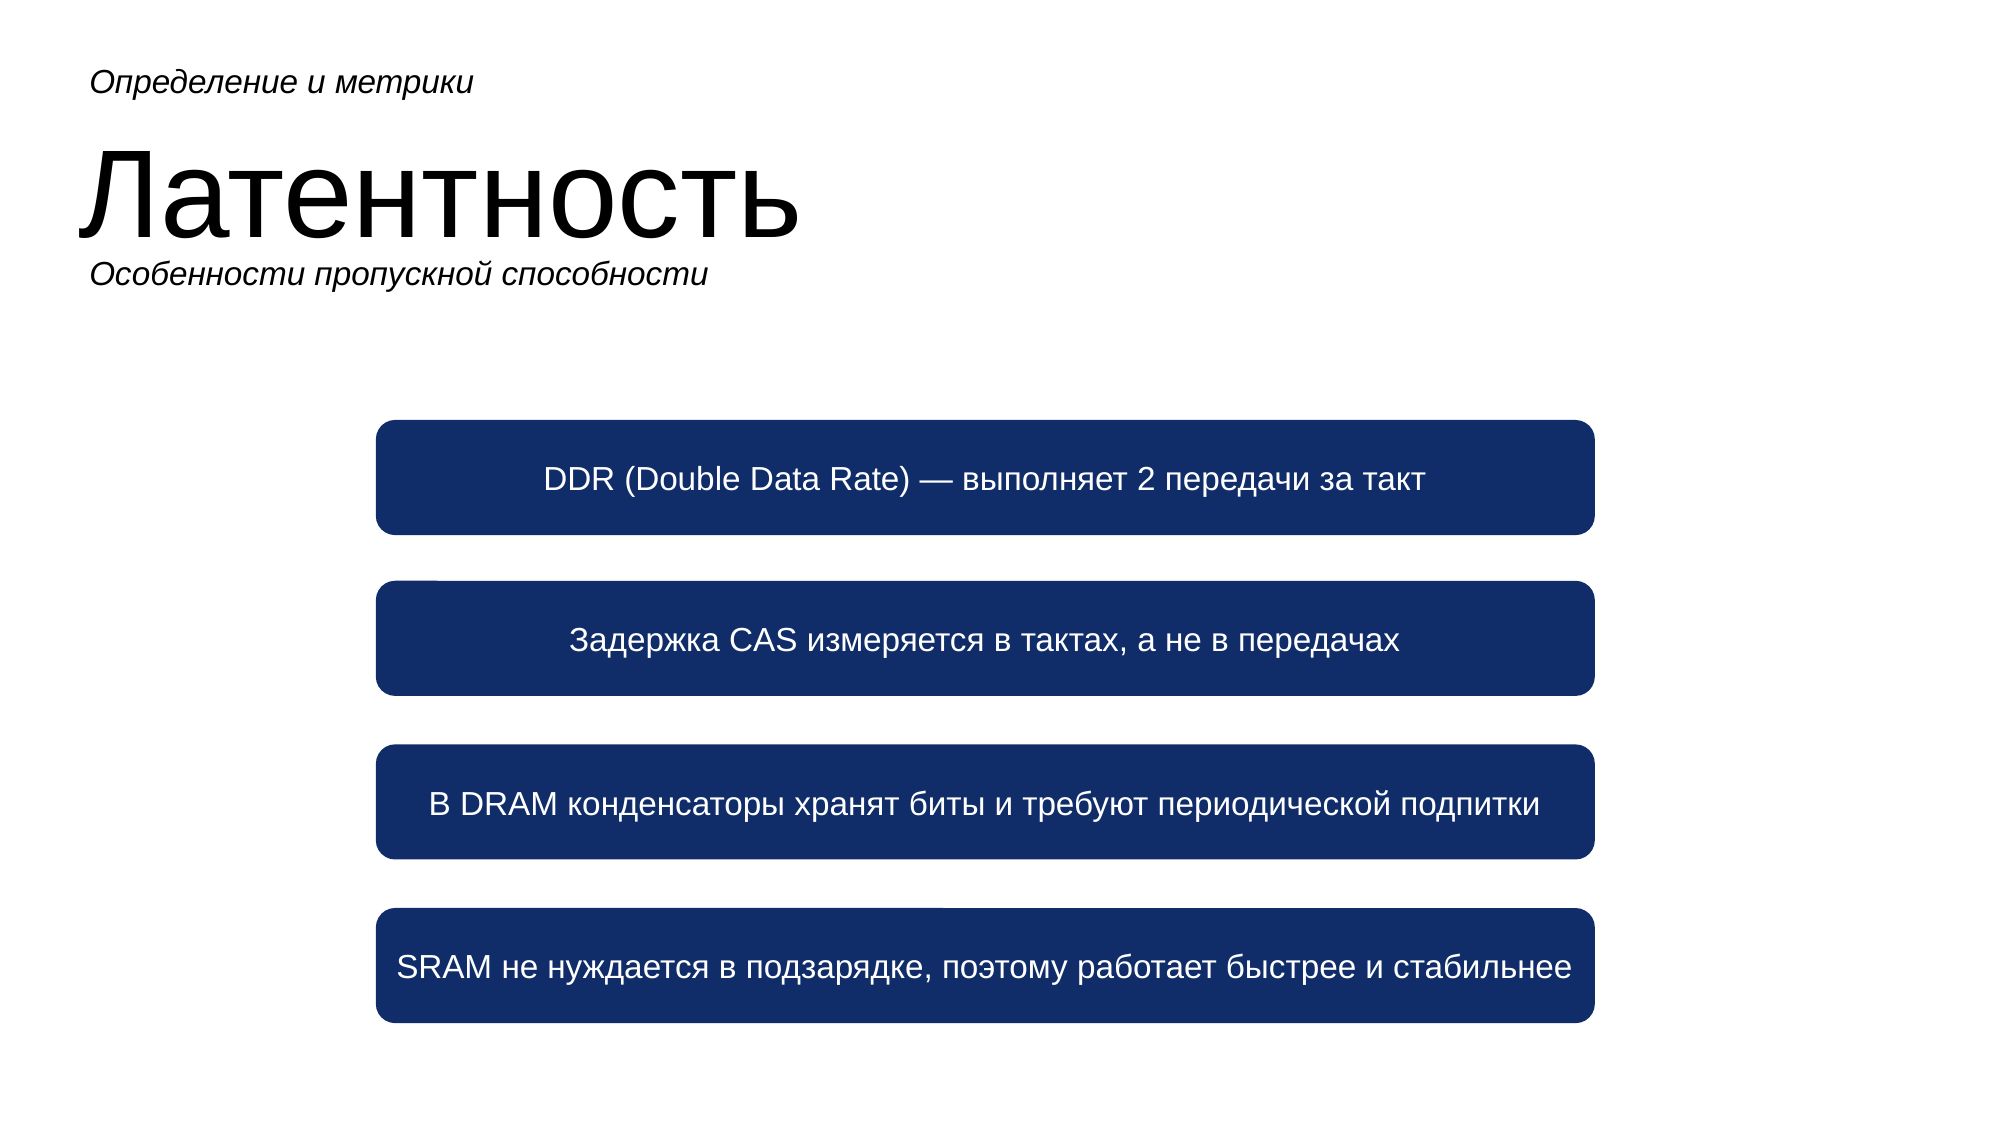

Определение и метрики
Латентность
Особенности пропускной способности
DDR (Double Data Rate) — выполняет 2 передачи за такт
Задержка CAS измеряется в тактах, а не в передачах
В DRAM конденсаторы хранят биты и требуют периодической подпитки
SRAM не нуждается в подзарядке, поэтому работает быстрее и стабильнее